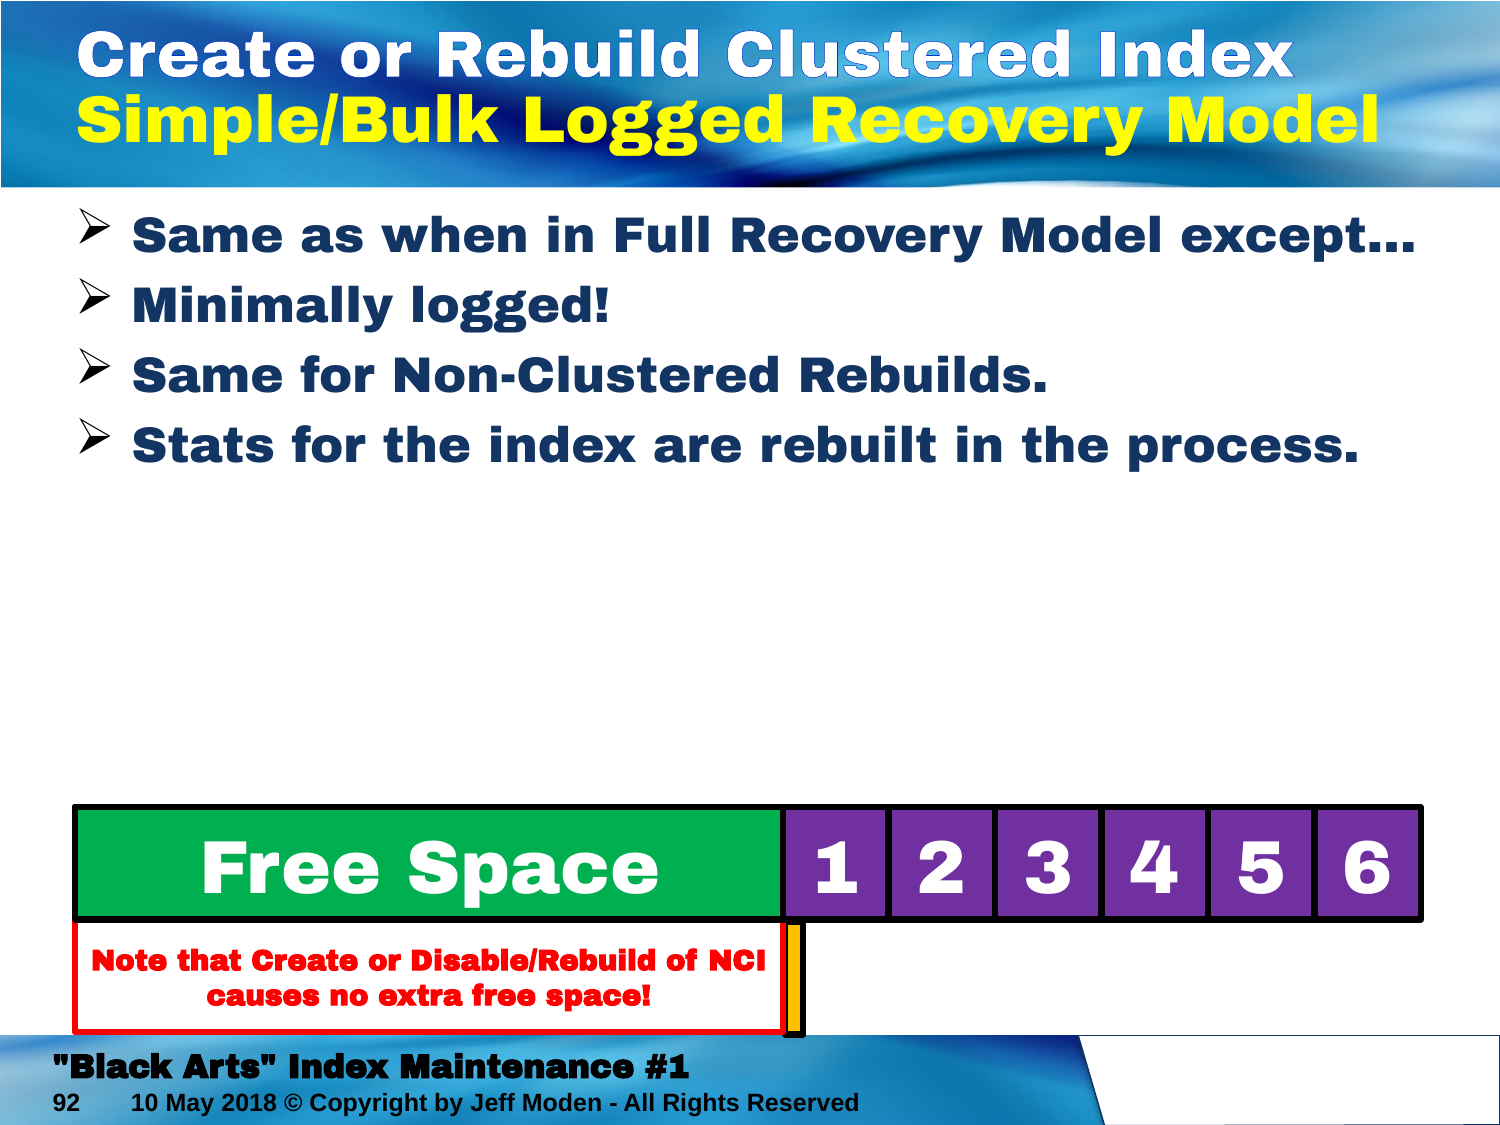

# Create or Rebuild Clustered Index Simple/Bulk Logged Recovery Model
Same as when in Full Recovery Model except…
Minimally logged!
Same for Non-Clustered Rebuilds.
Stats for the index are rebuilt in the process.

Old Index
6
Free Space
5
4
3
2
1
Sort
1
2
3
4
5
6
Note that Create or Disable/Rebuild of NCI causes no extra free space!

"Black Arts" Index Maintenance #1
92
10 May 2018 © Copyright by Jeff Moden - All Rights Reserved